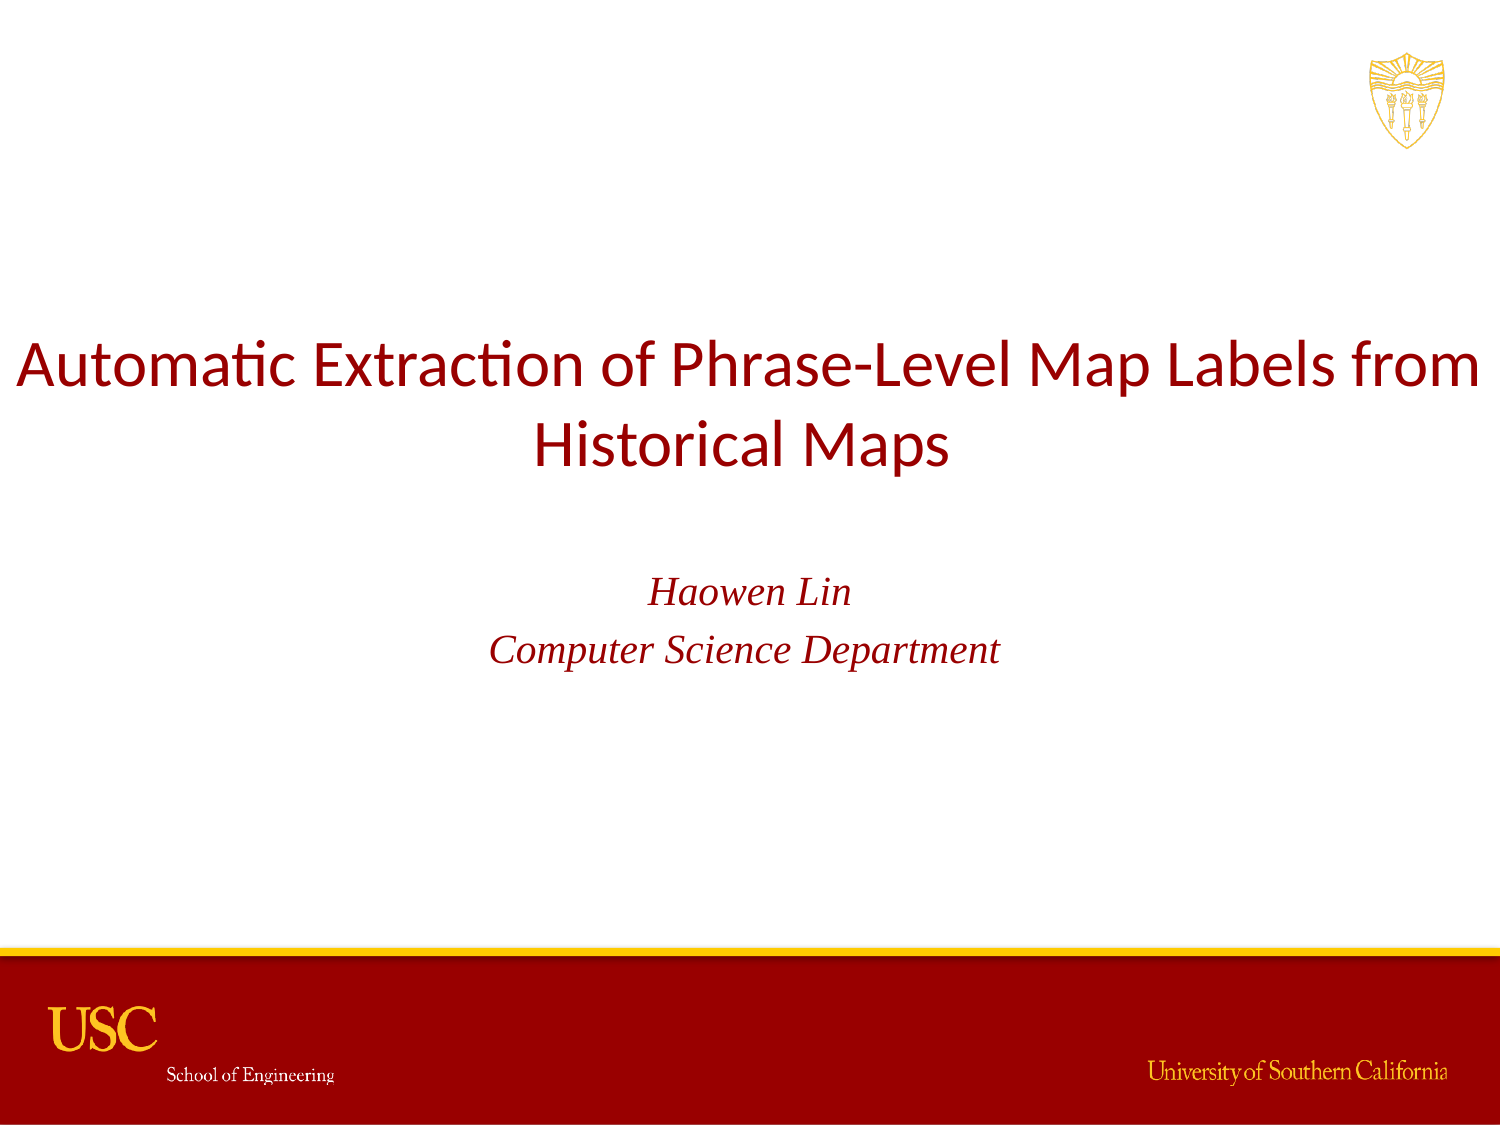

Automatic Extraction of Phrase-Level Map Labels from Historical Maps
Haowen Lin
Computer Science Department